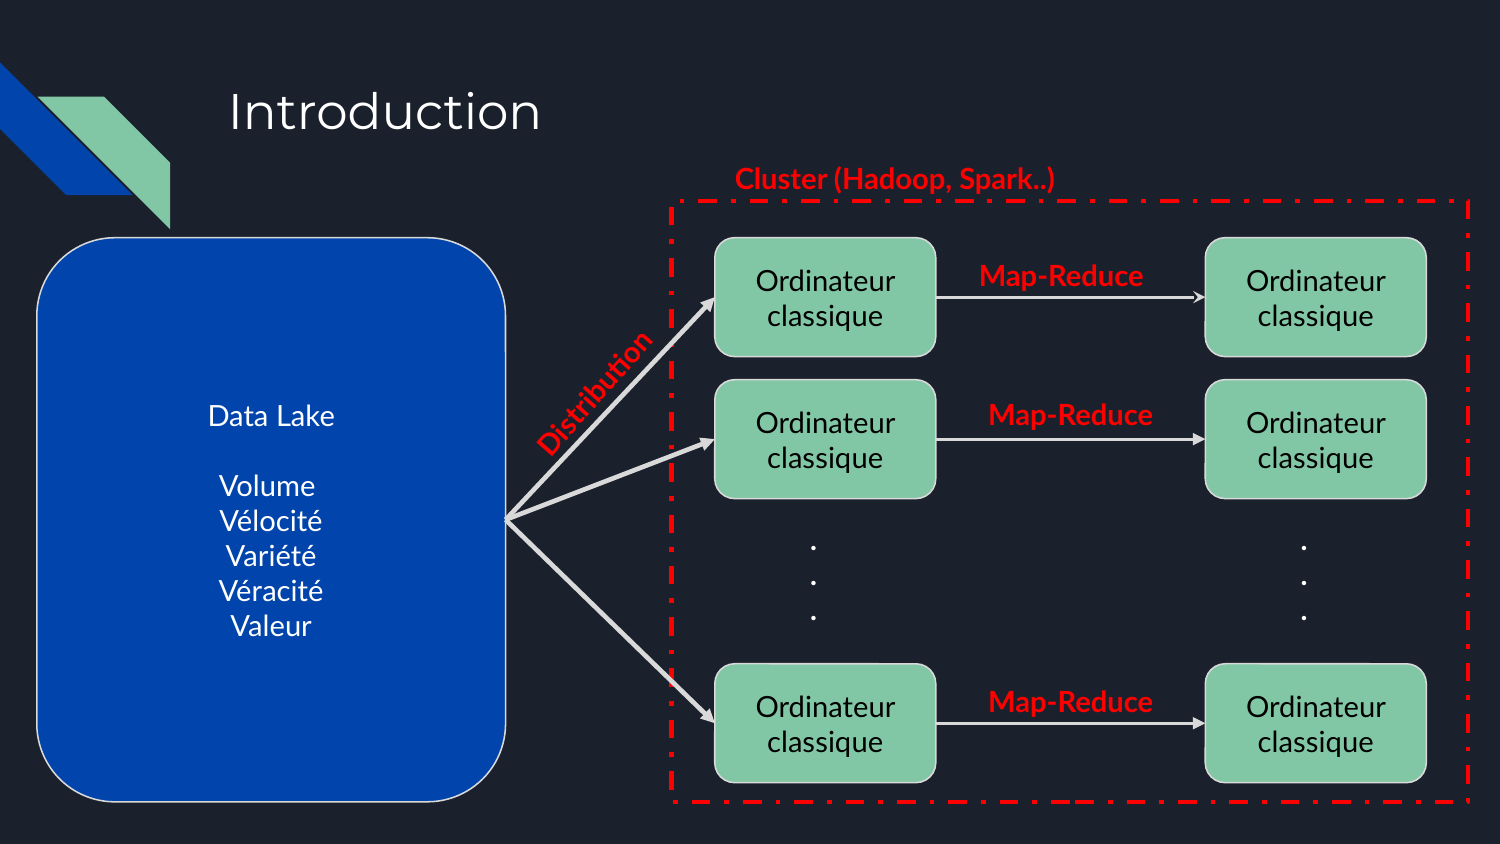

# Introduction
Cluster (Hadoop, Spark..)

Data Lake

Volume
Vélocité
Variété
Véracité
Valeur
Ordinateur classique
Ordinateur classique
Map-Reduce
Distribution
Ordinateur classique
Ordinateur classique
Map-Reduce
.
.
.
.
.
.
Ordinateur classique
Ordinateur classique
Map-Reduce